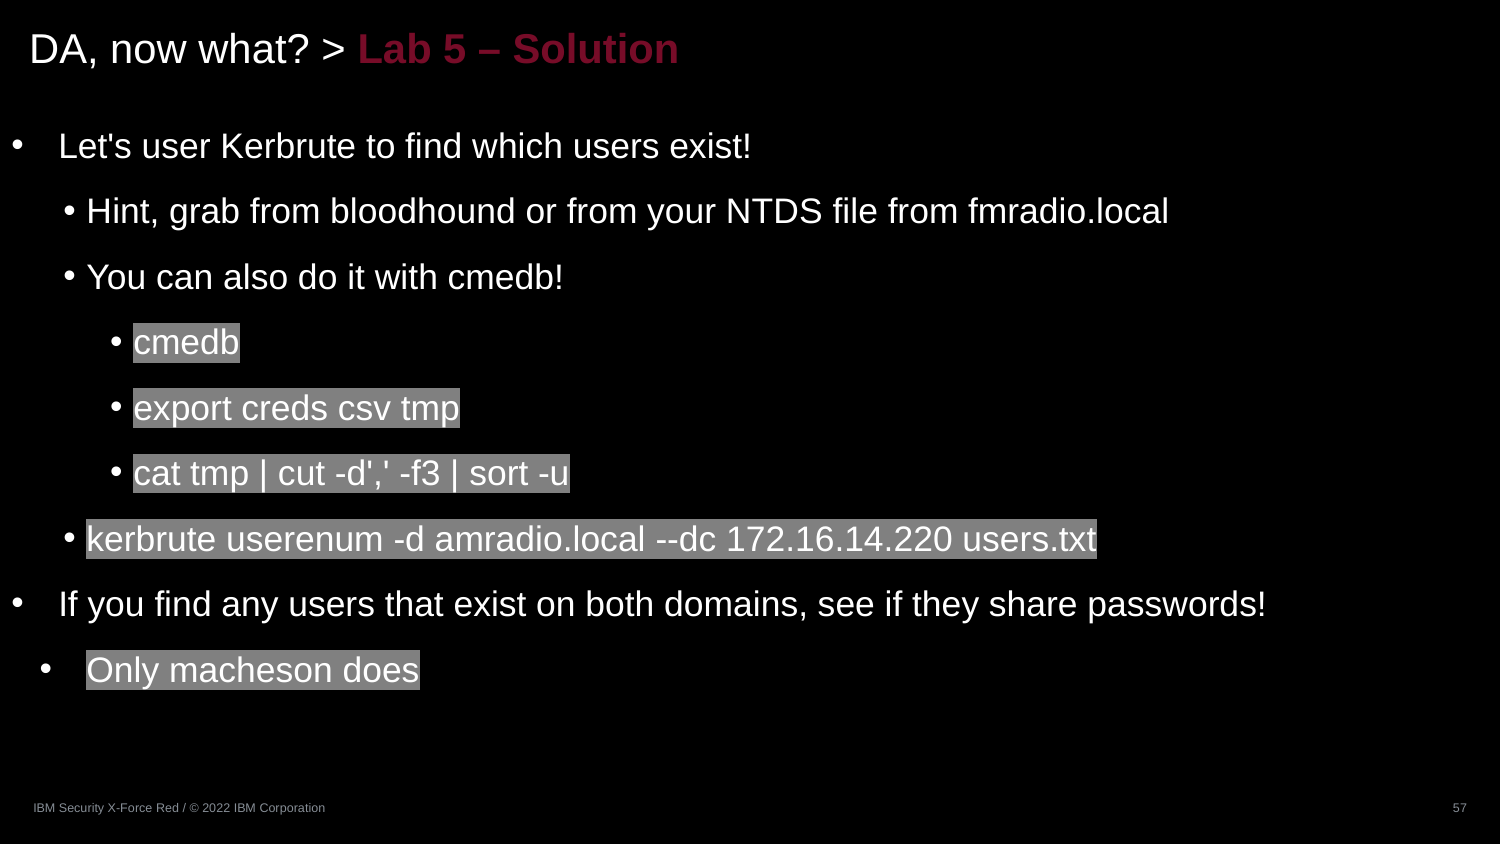

# DA, now what? > Lab 5 – Solution
Let's user Kerbrute to find which users exist!
Hint, grab from bloodhound or from your NTDS file from fmradio.local
You can also do it with cmedb!
cmedb
export creds csv tmp
cat tmp | cut -d',' -f3 | sort -u
kerbrute userenum -d amradio.local --dc 172.16.14.220 users.txt
If you find any users that exist on both domains, see if they share passwords!
Only macheson does

IBM Security X-Force Red / © 2022 IBM Corporation
57